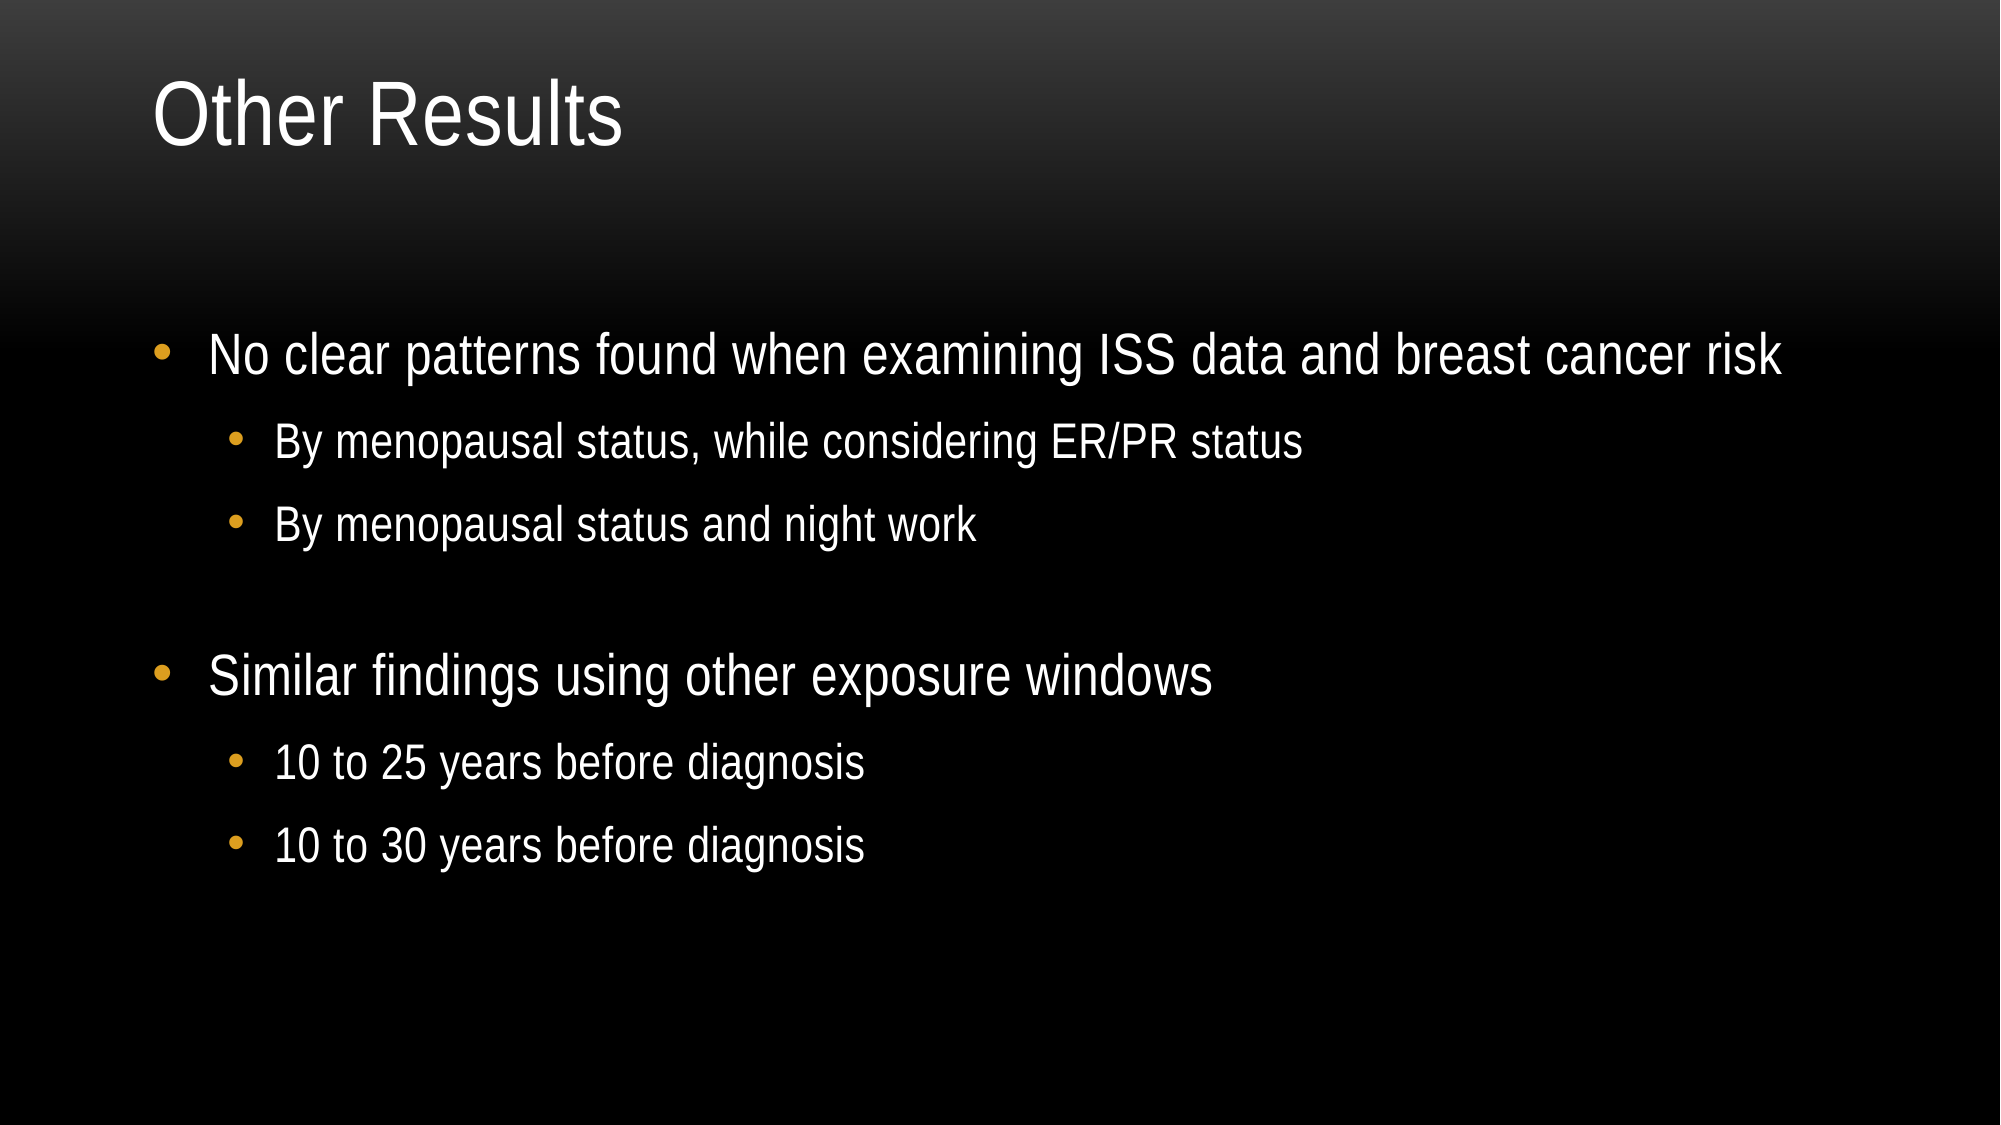

# Other Results

No clear patterns found when examining ISS data and breast cancer risk
By menopausal status, while considering ER/PR status
By menopausal status and night work

Similar findings using other exposure windows
10 to 25 years before diagnosis
10 to 30 years before diagnosis